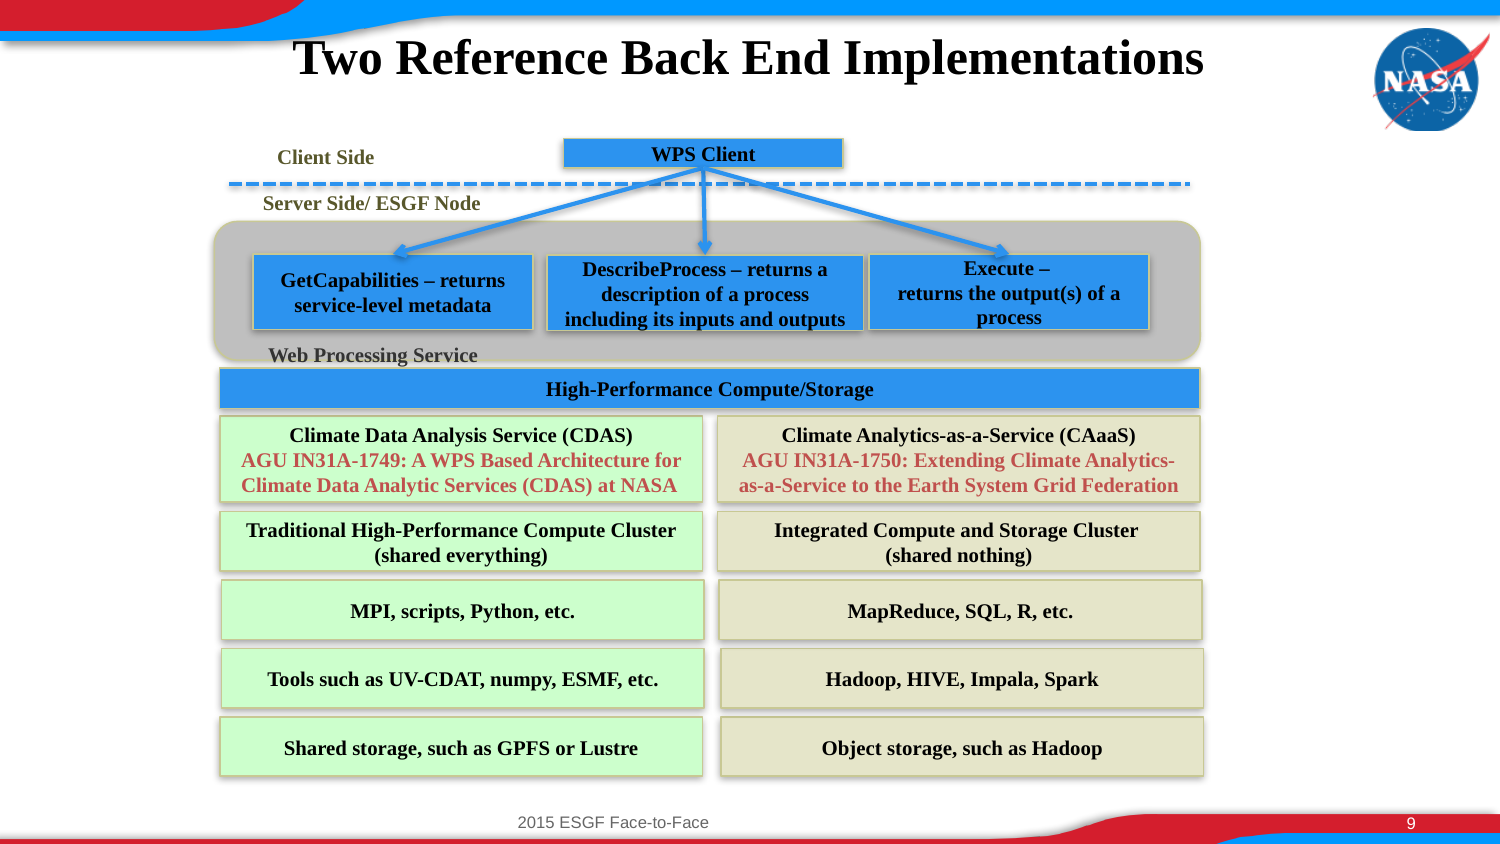

Two Reference Back End Implementations
Client Side
WPS Client
Server Side/ ESGF Node

GetCapabilities – returns service-level metadata
Execute –
returns the output(s) of a process
DescribeProcess – returns a description of a process including its inputs and outputs
Web Processing Service
High-Performance Compute/Storage
Climate Data Analysis Service (CDAS)
AGU IN31A-1749: A WPS Based Architecture for Climate Data Analytic Services (CDAS) at NASA
Climate Analytics-as-a-Service (CAaaS)
AGU IN31A-1750: Extending Climate Analytics-as-a-Service to the Earth System Grid Federation
Traditional High-Performance Compute Cluster (shared everything)
Integrated Compute and Storage Cluster
(shared nothing)
MPI, scripts, Python, etc.
MapReduce, SQL, R, etc.
Tools such as UV-CDAT, numpy, ESMF, etc.
Hadoop, HIVE, Impala, Spark
Shared storage, such as GPFS or Lustre
Object storage, such as Hadoop
2015 ESGF Face-to-Face
9